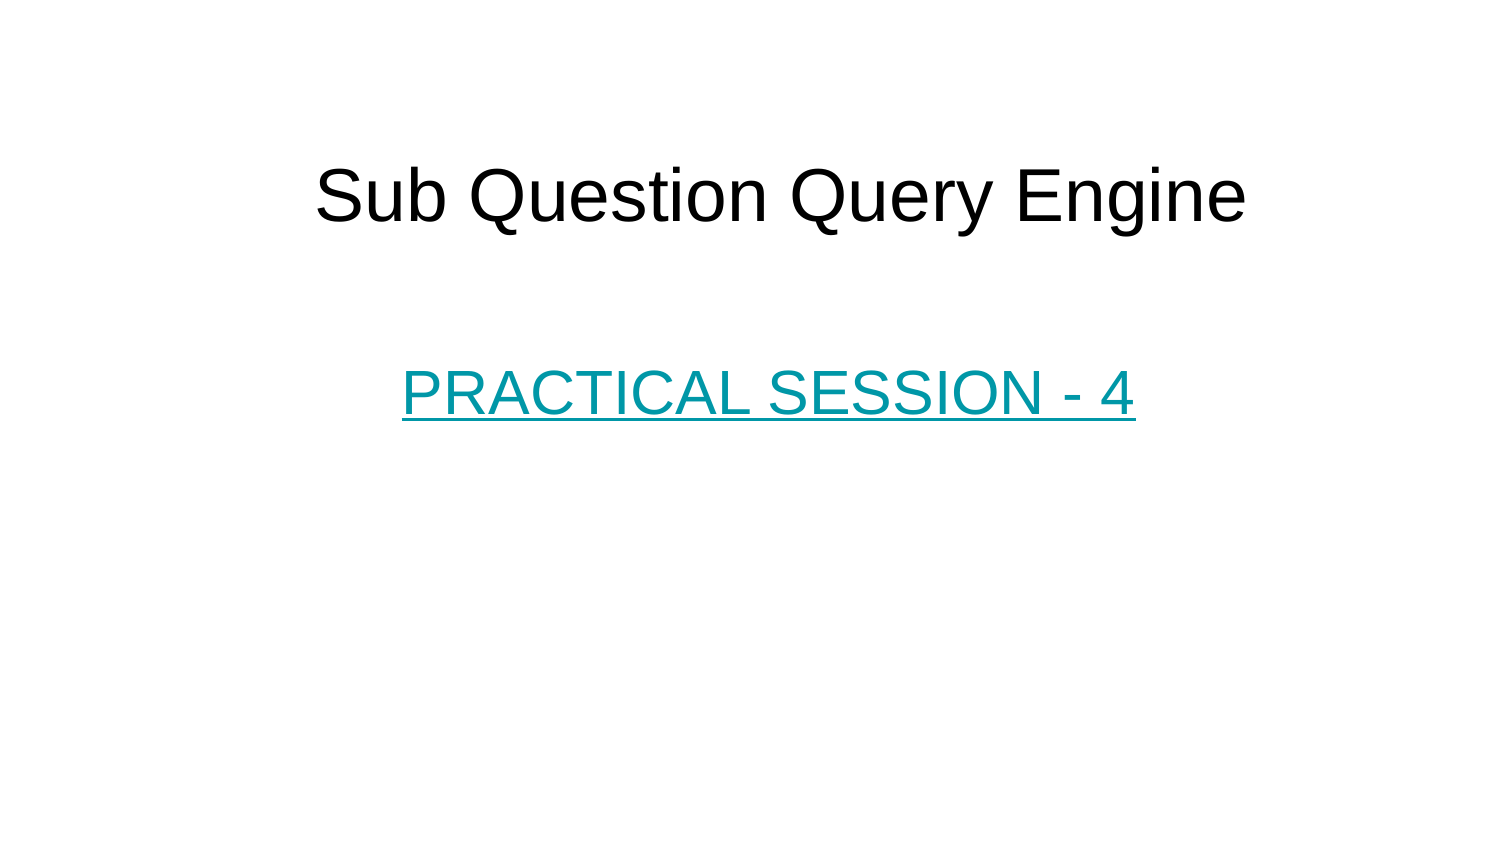

Sub Question Query Engine
PRACTICAL SESSION - 4